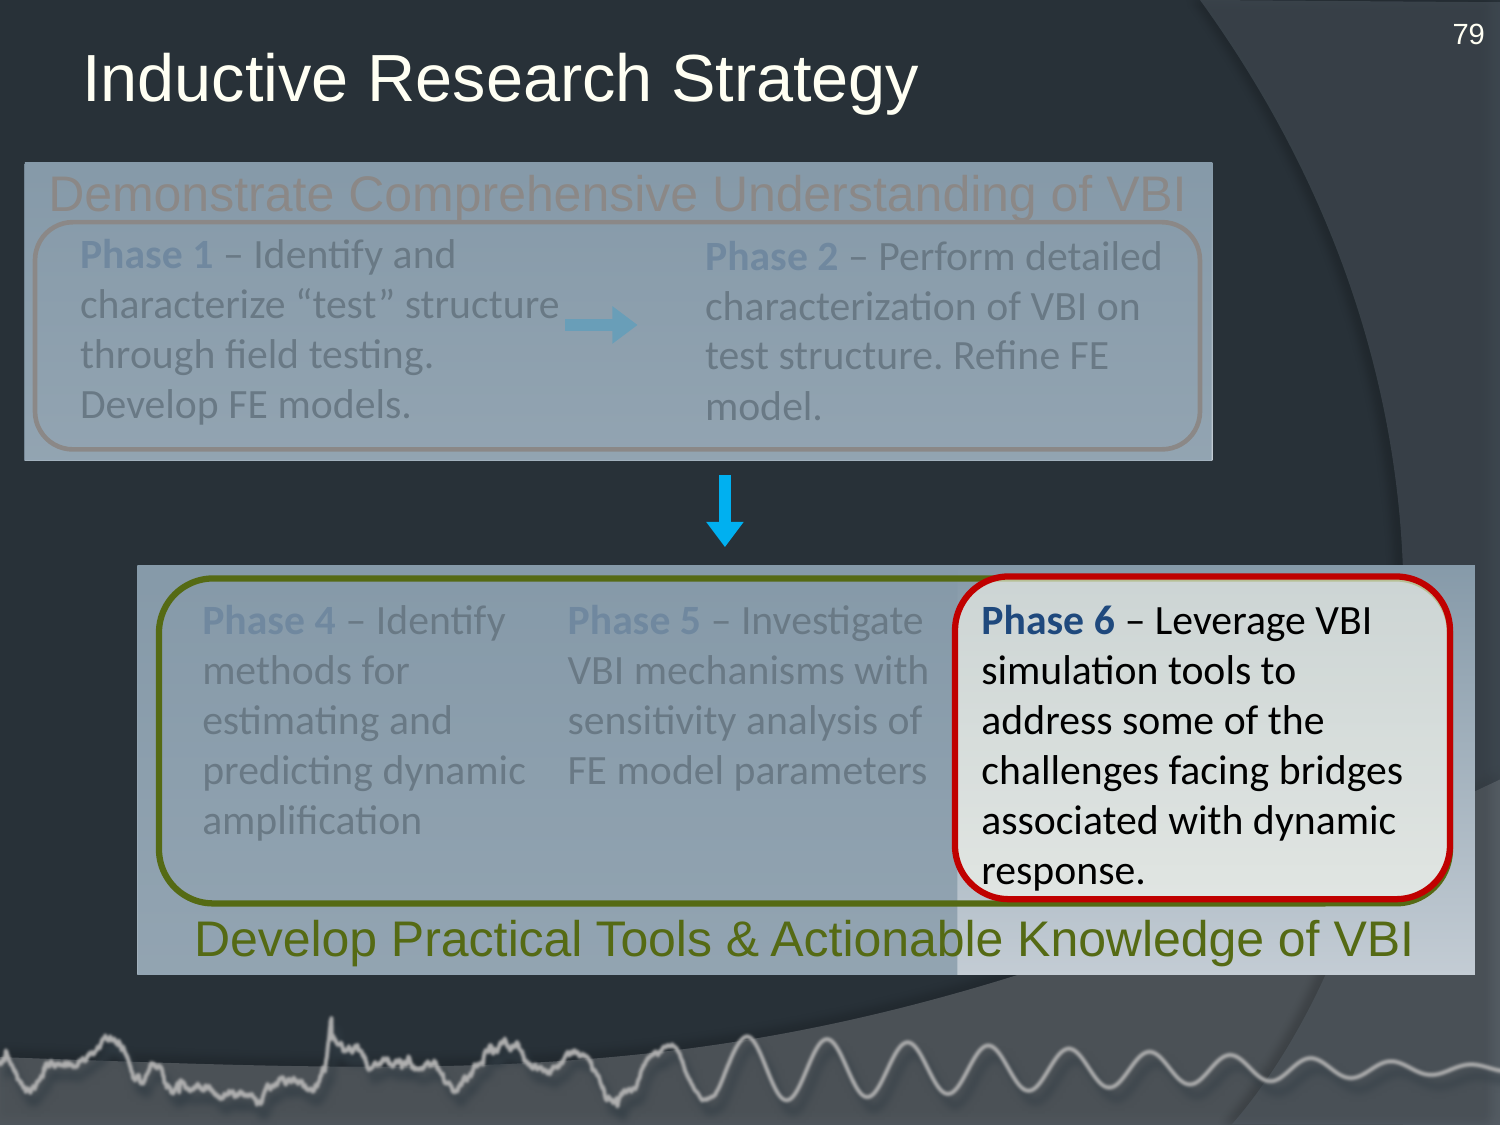

79
# Inductive Research Strategy
Demonstrate Comprehensive Understanding of VBI

Phase 1 – Identify and characterize “test” structure through field testing. Develop FE models.
Phase 2 – Perform detailed characterization of VBI on test structure. Refine FE model.

Phase 4 – Identify methods for estimating and predicting dynamic amplification
Phase 5 – Investigate VBI mechanisms with sensitivity analysis of FE model parameters
Phase 6 – Leverage VBI simulation tools to address some of the challenges facing bridges associated with dynamic response.

Develop Practical Tools & Actionable Knowledge of VBI